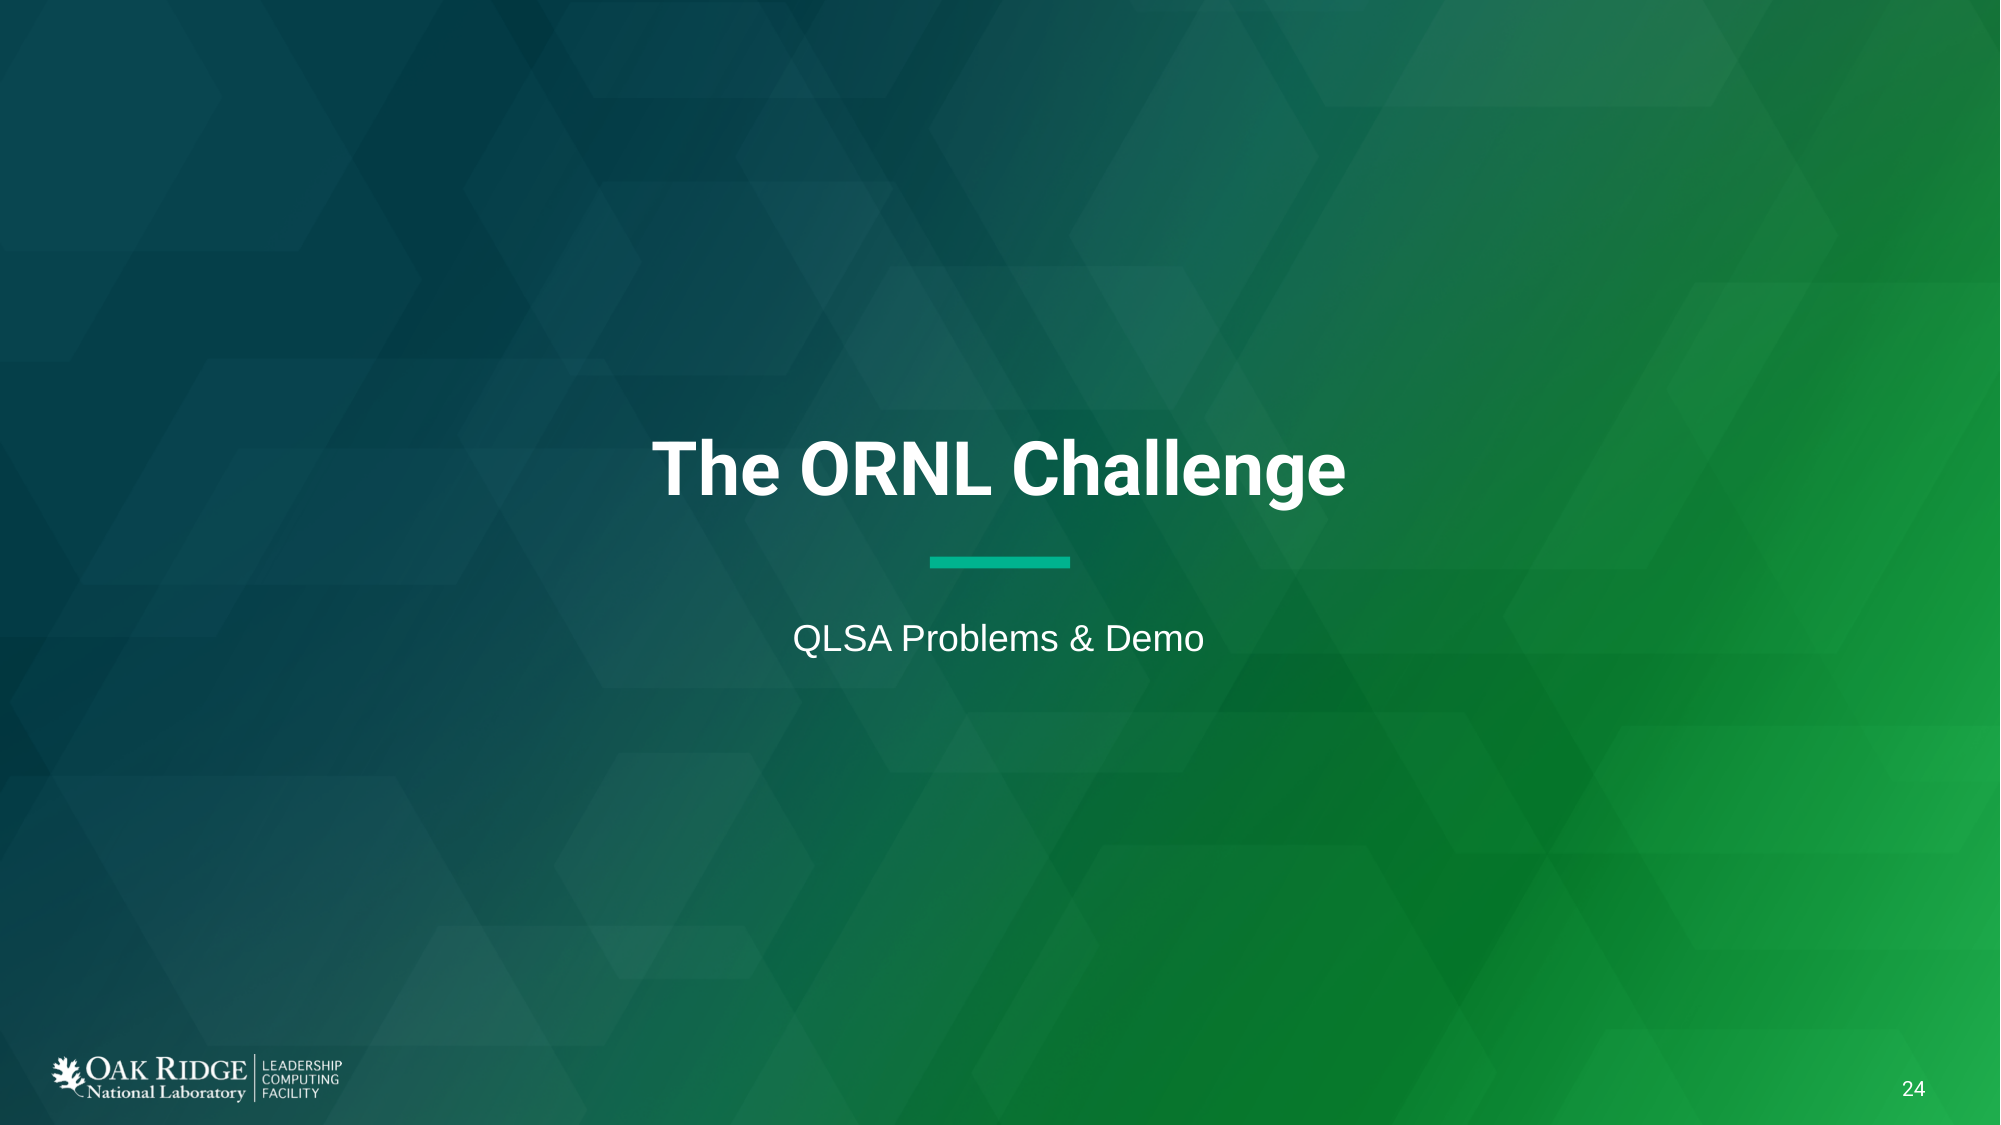

# The ORNL Challenge
QLSA Problems & Demo